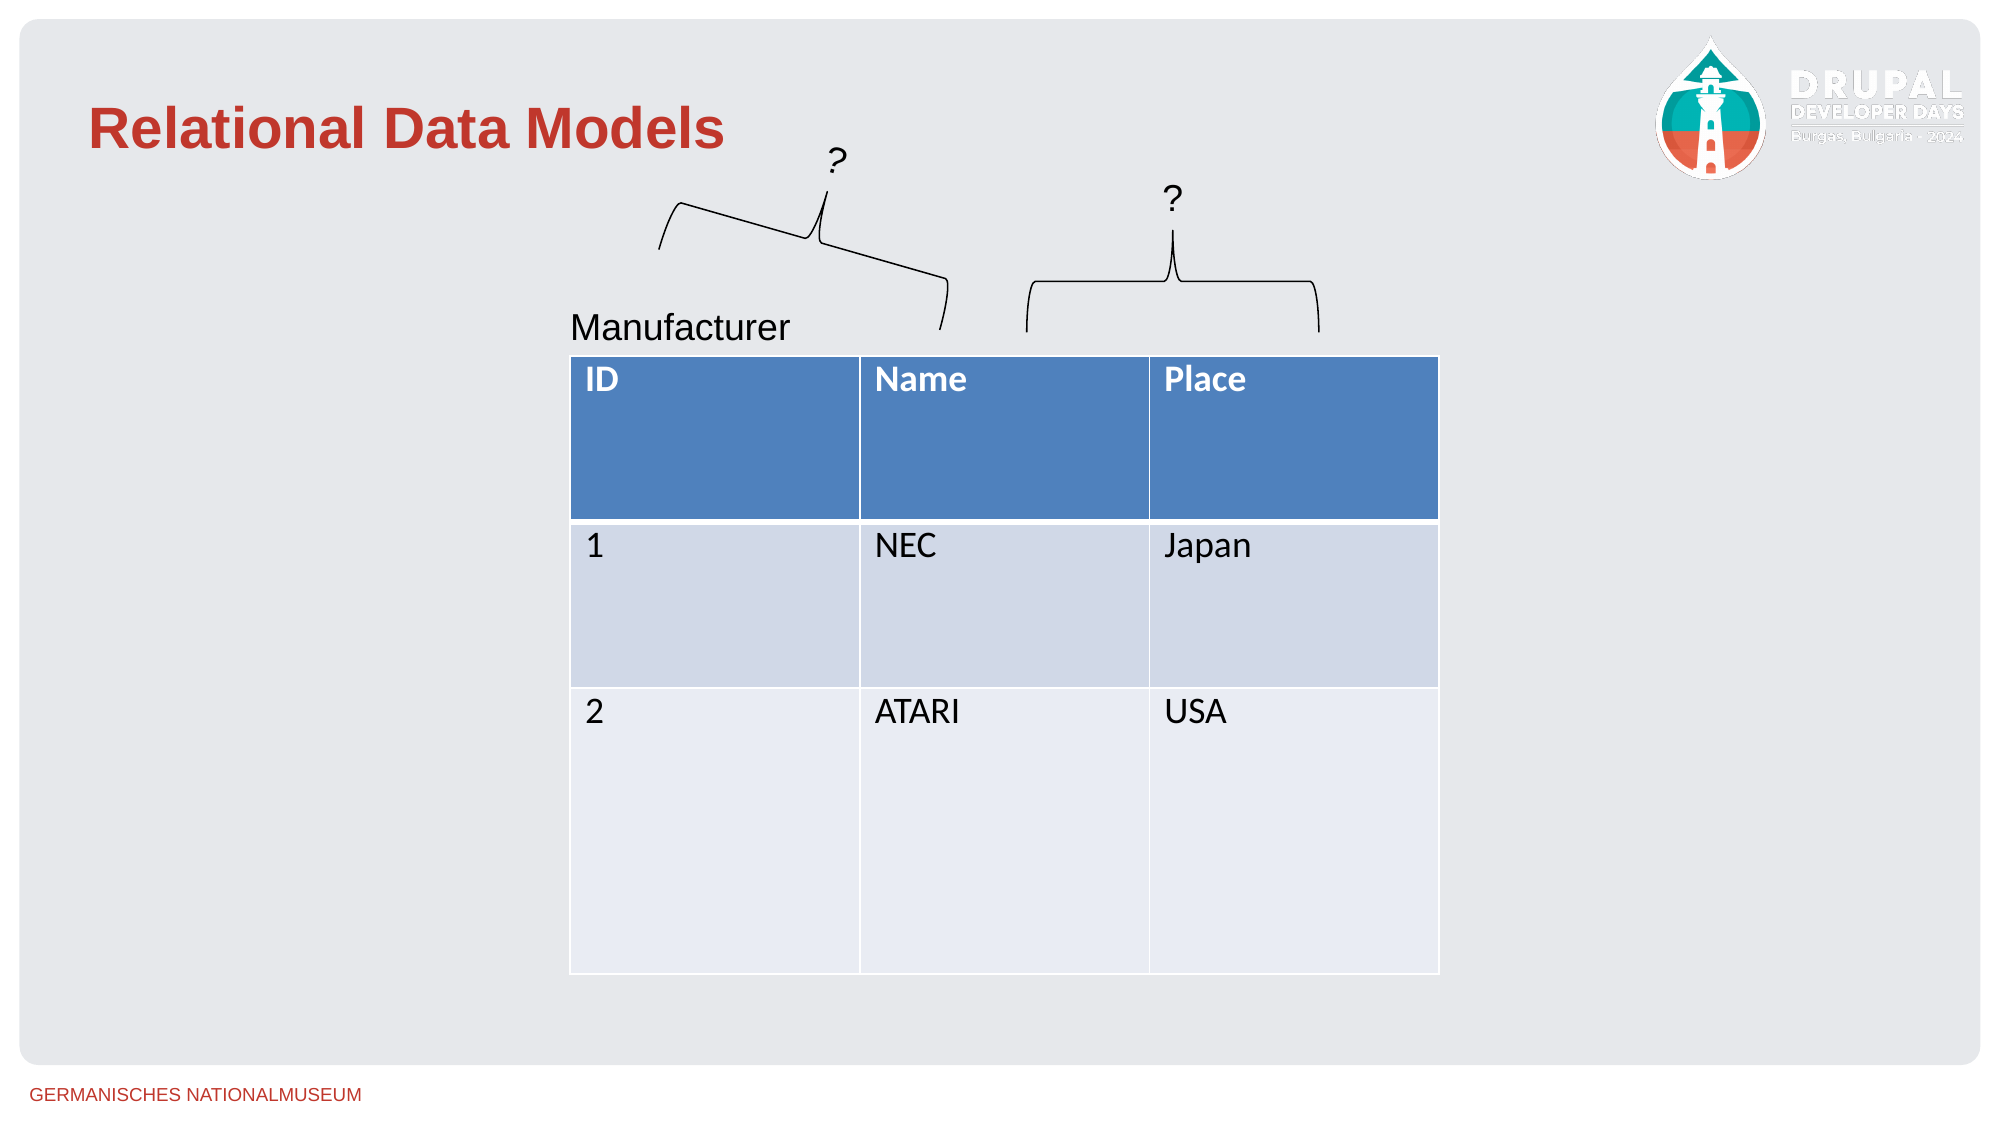

# Relational Data Models

?

?
Manufacturer
| ID | Name | Place |
| --- | --- | --- |
| 1 | NEC | Japan |
| 2 | ATARI | USA |